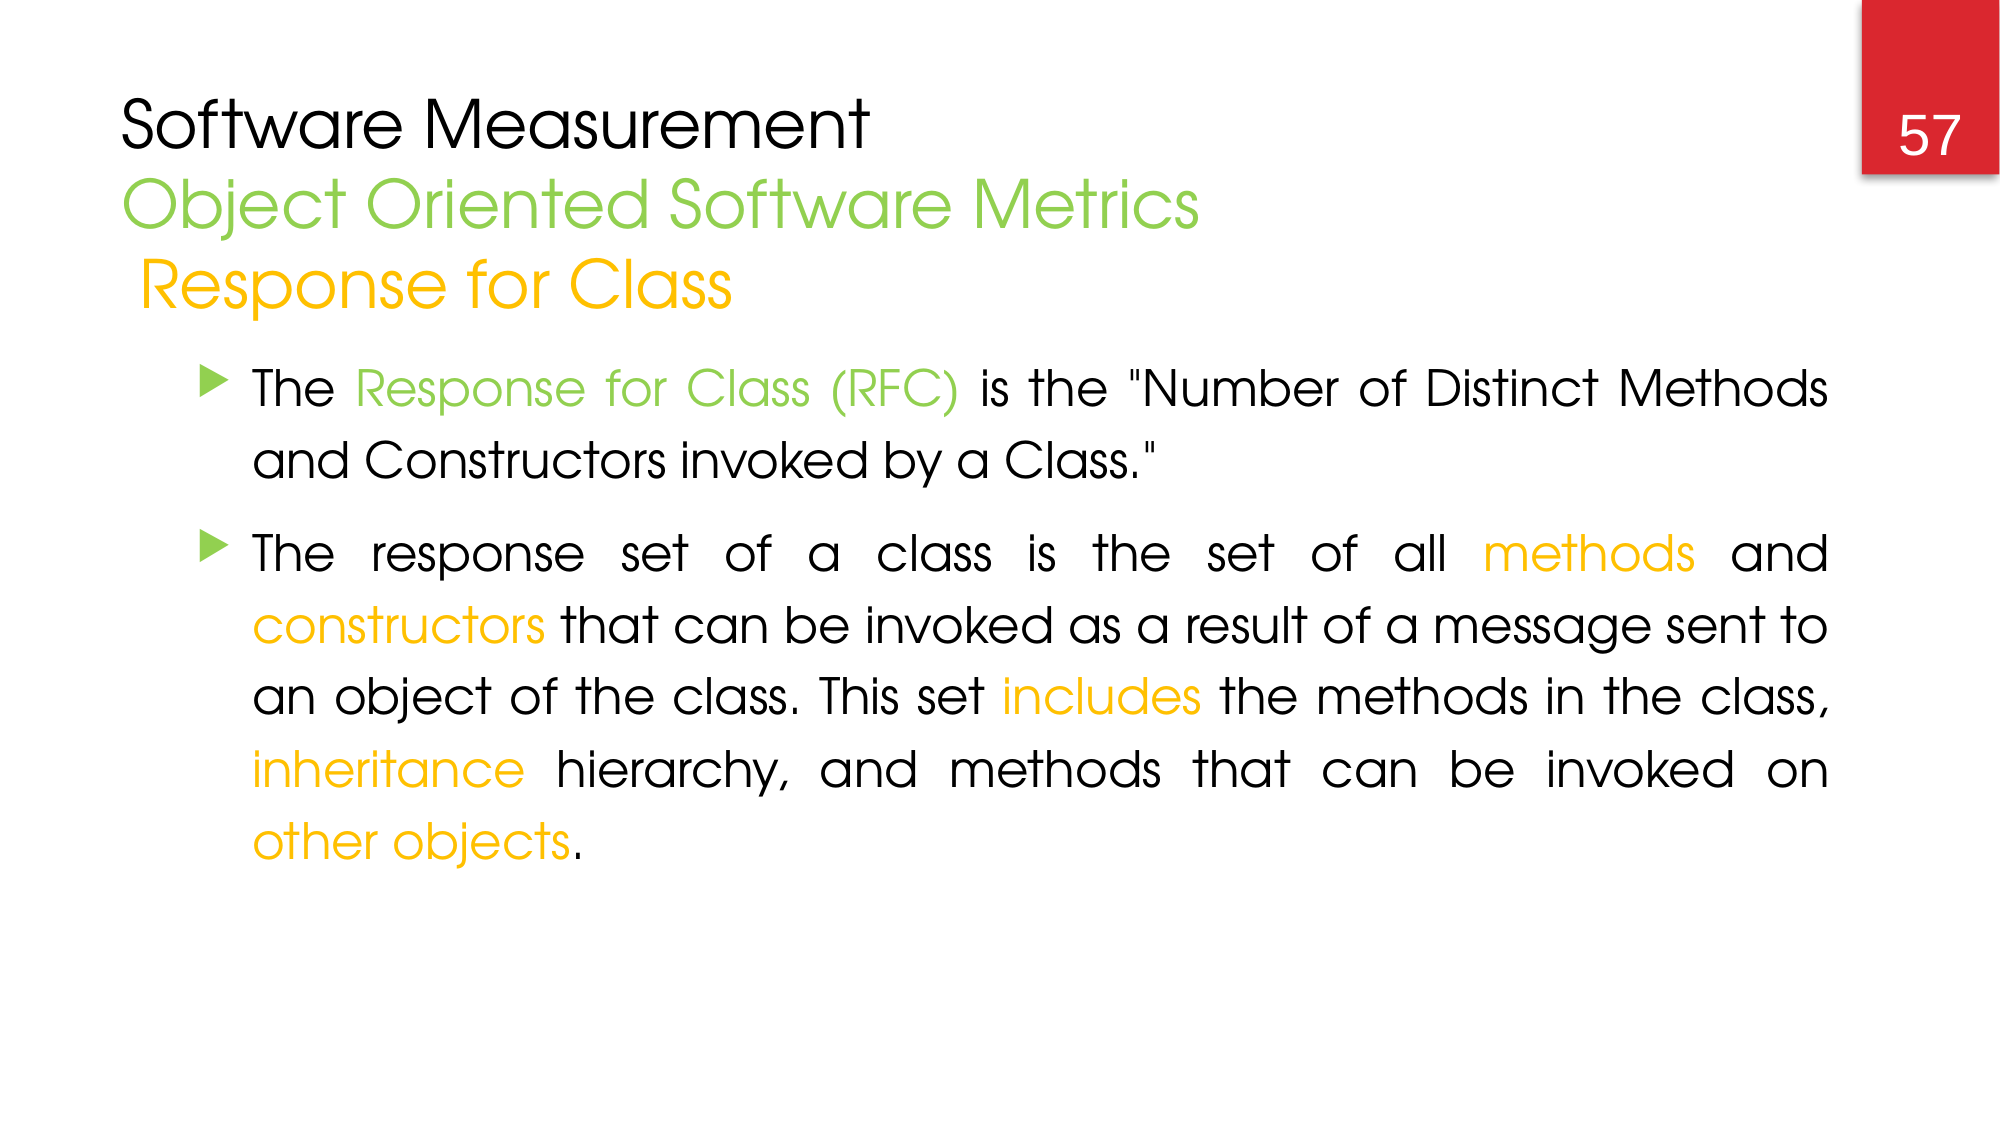

57
# Software Measurement Object Oriented Software Metrics Response for Class
The Response for Class (RFC) is the "Number of Distinct Methods and Constructors invoked by a Class."
The response set of a class is the set of all methods and constructors that can be invoked as a result of a message sent to an object of the class. This set includes the methods in the class, inheritance hierarchy, and methods that can be invoked on other objects.